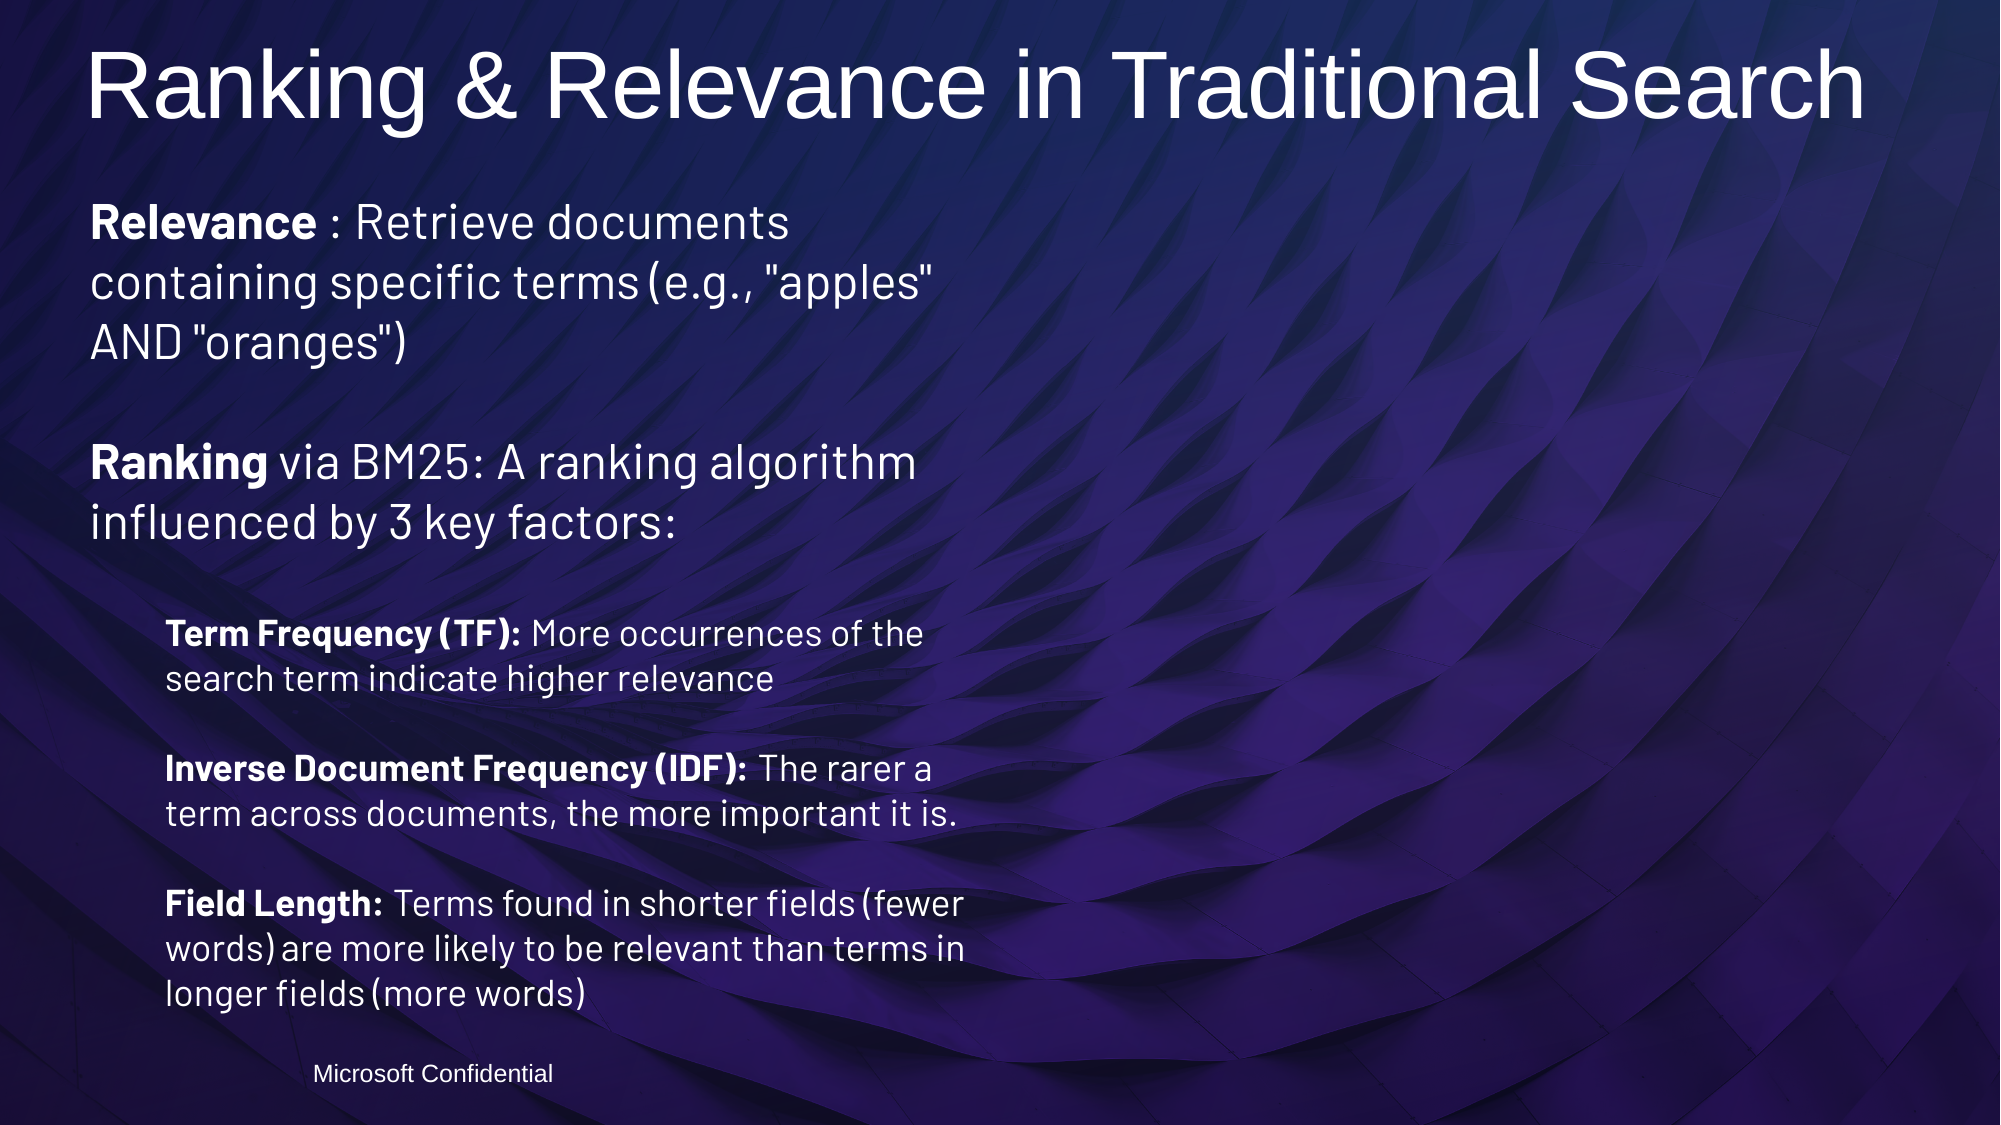

Ranking & Relevance in Traditional Search
Relevance : Retrieve documents containing specific terms (e.g., "apples" AND "oranges")

Ranking via BM25: A ranking algorithm influenced by 3 key factors:

Term Frequency (TF): More occurrences of the search term indicate higher relevance

Inverse Document Frequency (IDF): The rarer a term across documents, the more important it is.

Field Length: Terms found in shorter fields (fewer words) are more likely to be relevant than terms in longer fields (more words)
Microsoft Confidential